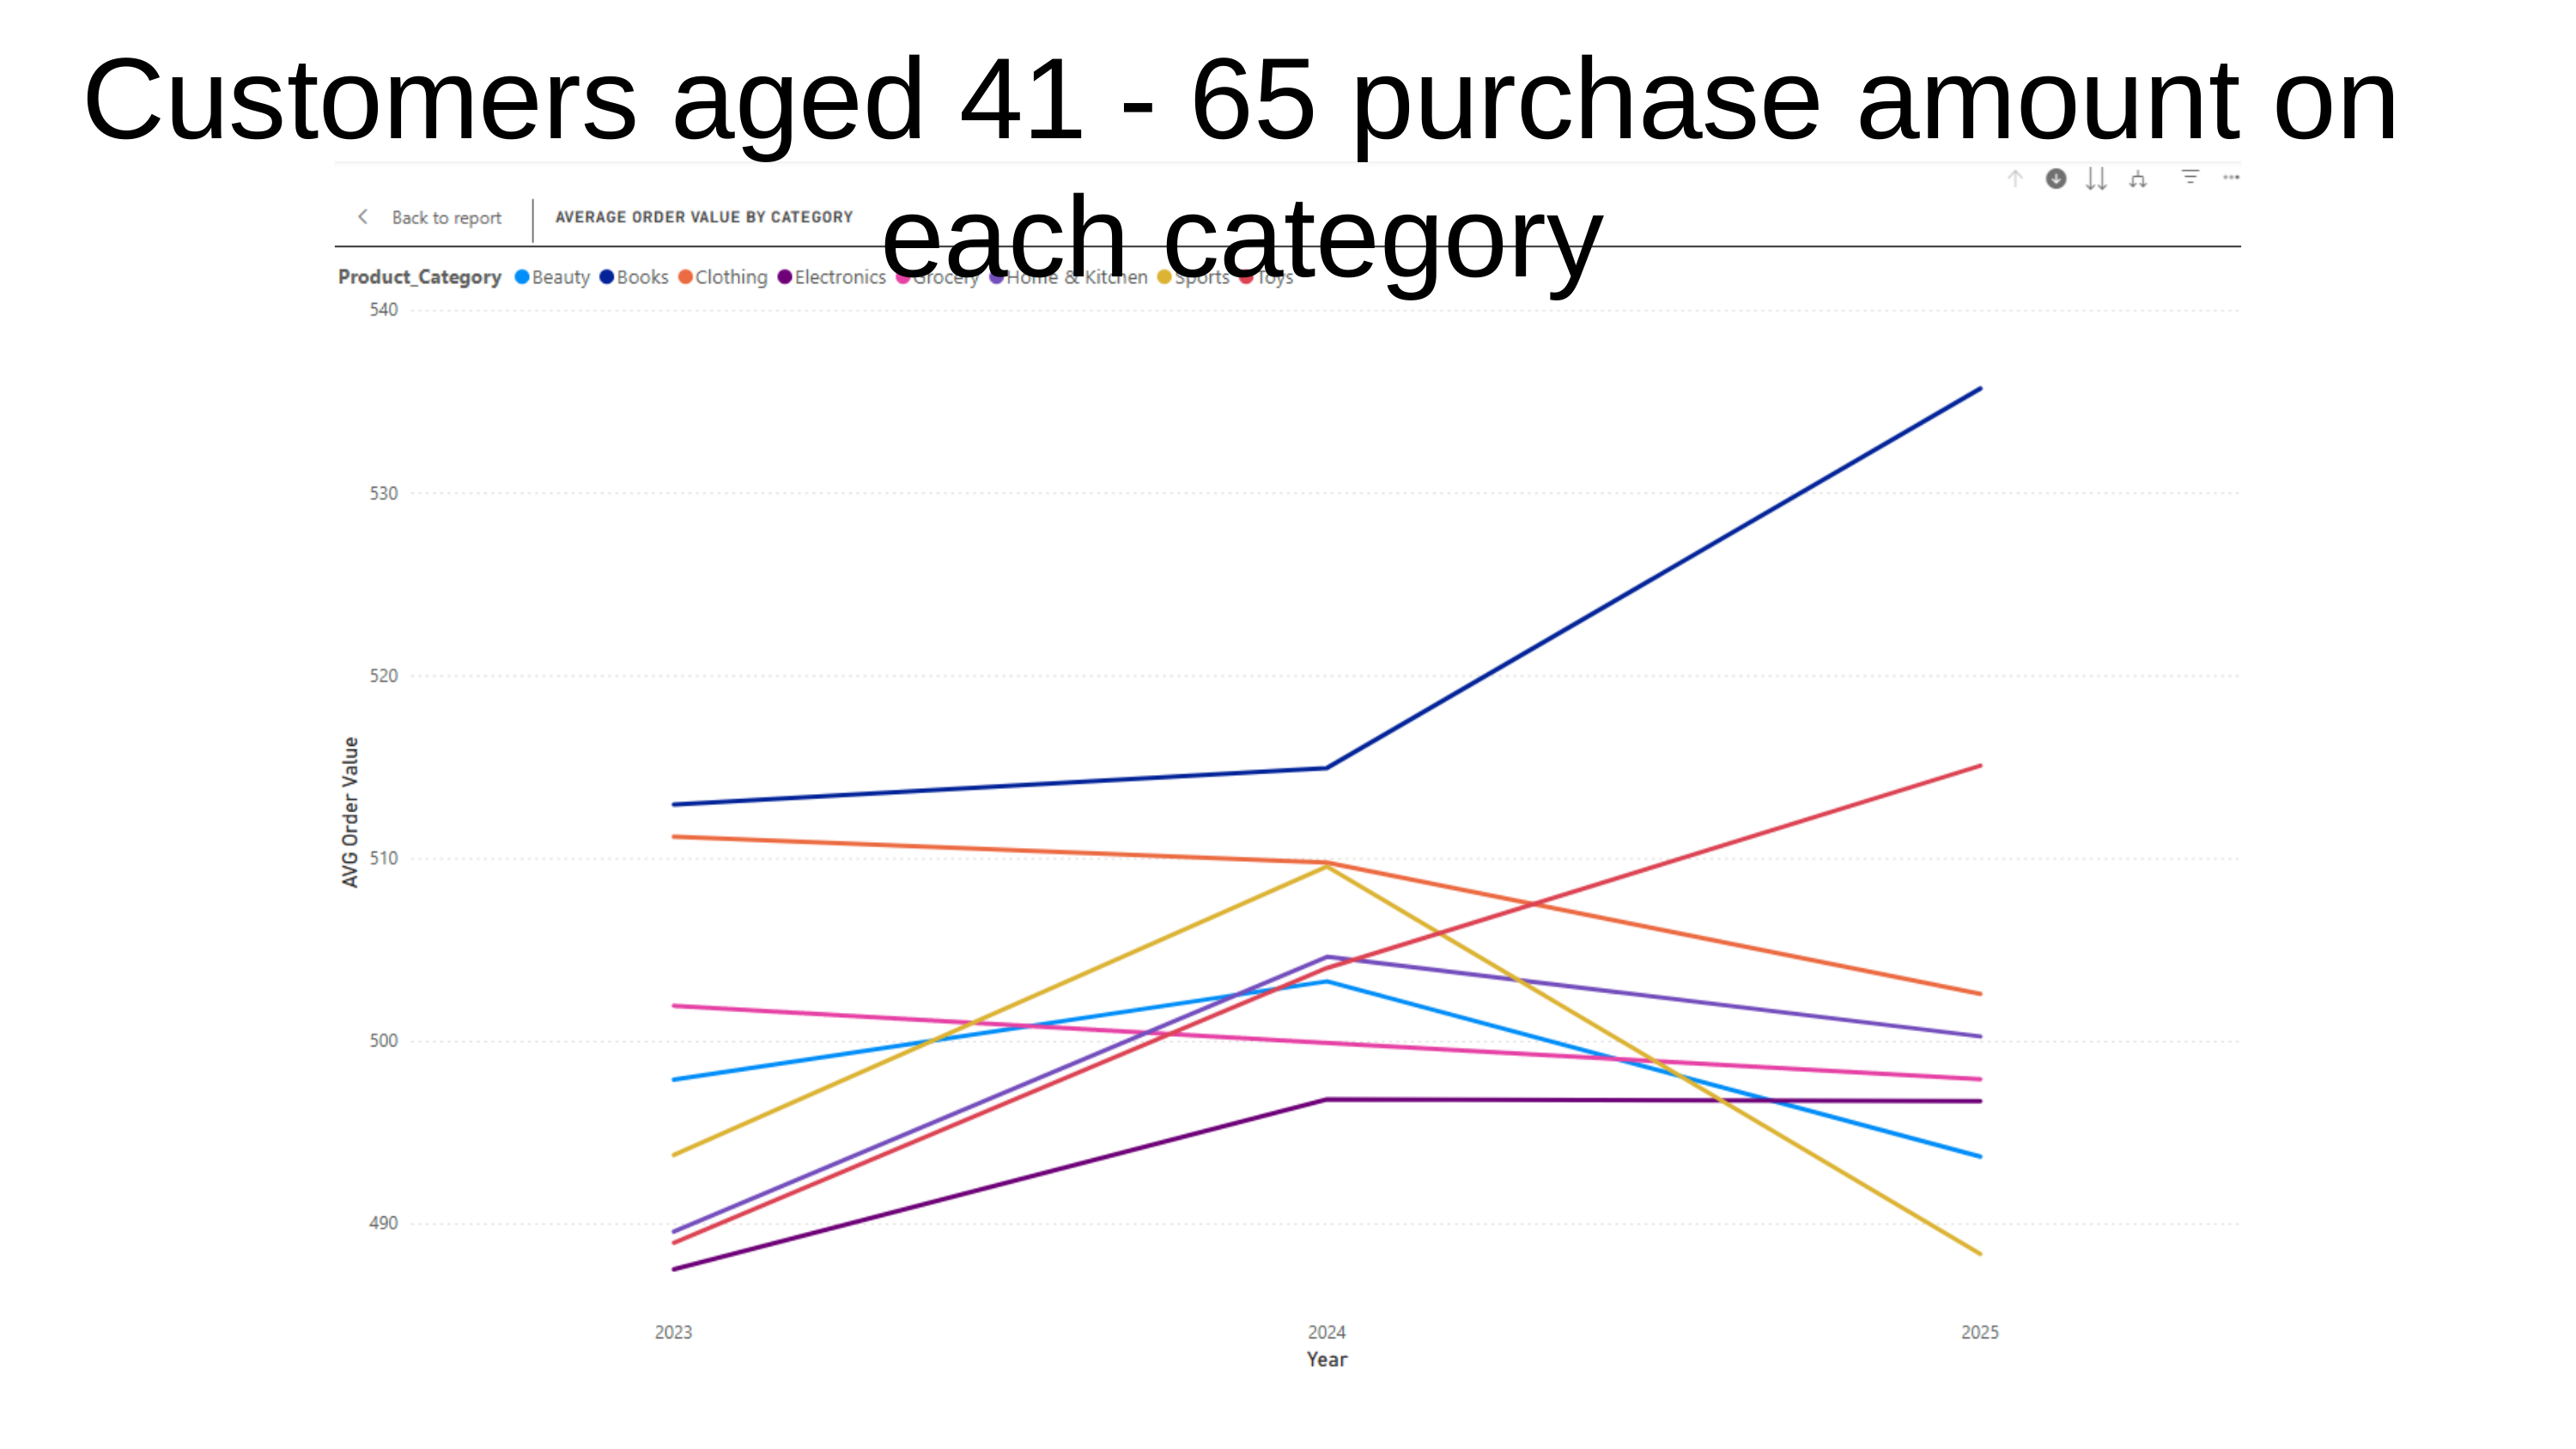

Customers aged 41 - 65 purchase amount on each category